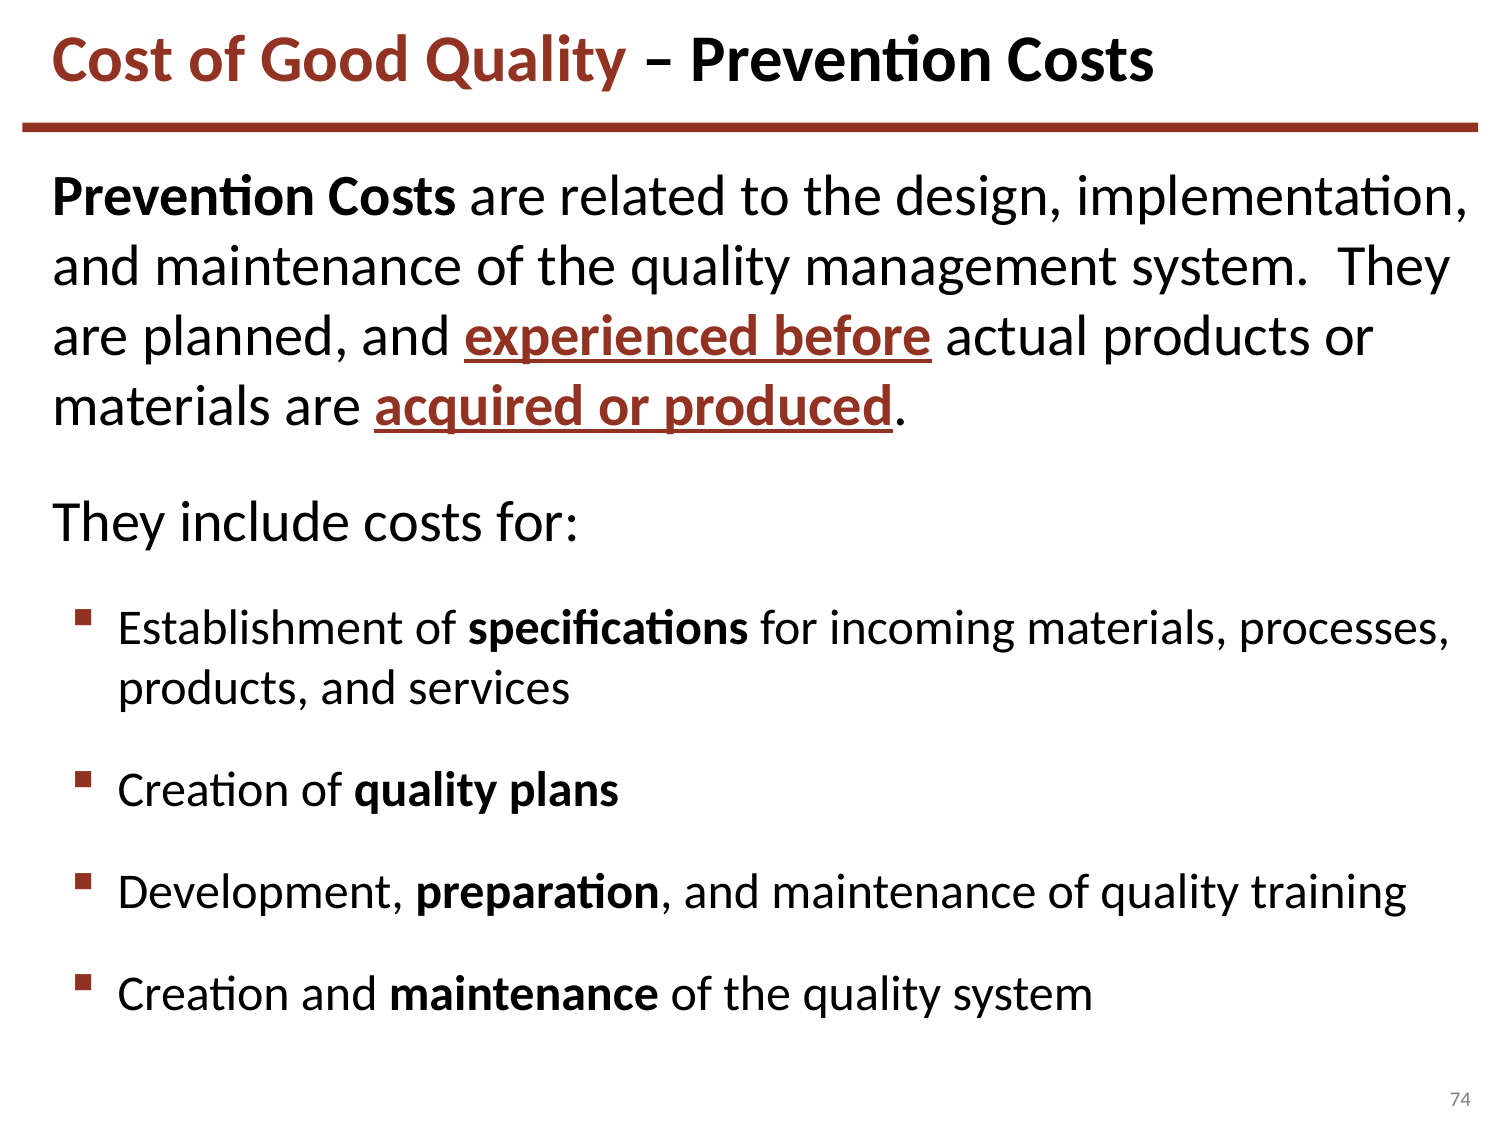

# Cost of Good Quality – Prevention Costs
Prevention Costs are related to the design, implementation, and maintenance of the quality management system.  They are planned, and experienced before actual products or materials are acquired or produced.
They include costs for:
Establishment of specifications for incoming materials, processes, products, and services
Creation of quality plans
Development, preparation, and maintenance of quality training
Creation and maintenance of the quality system